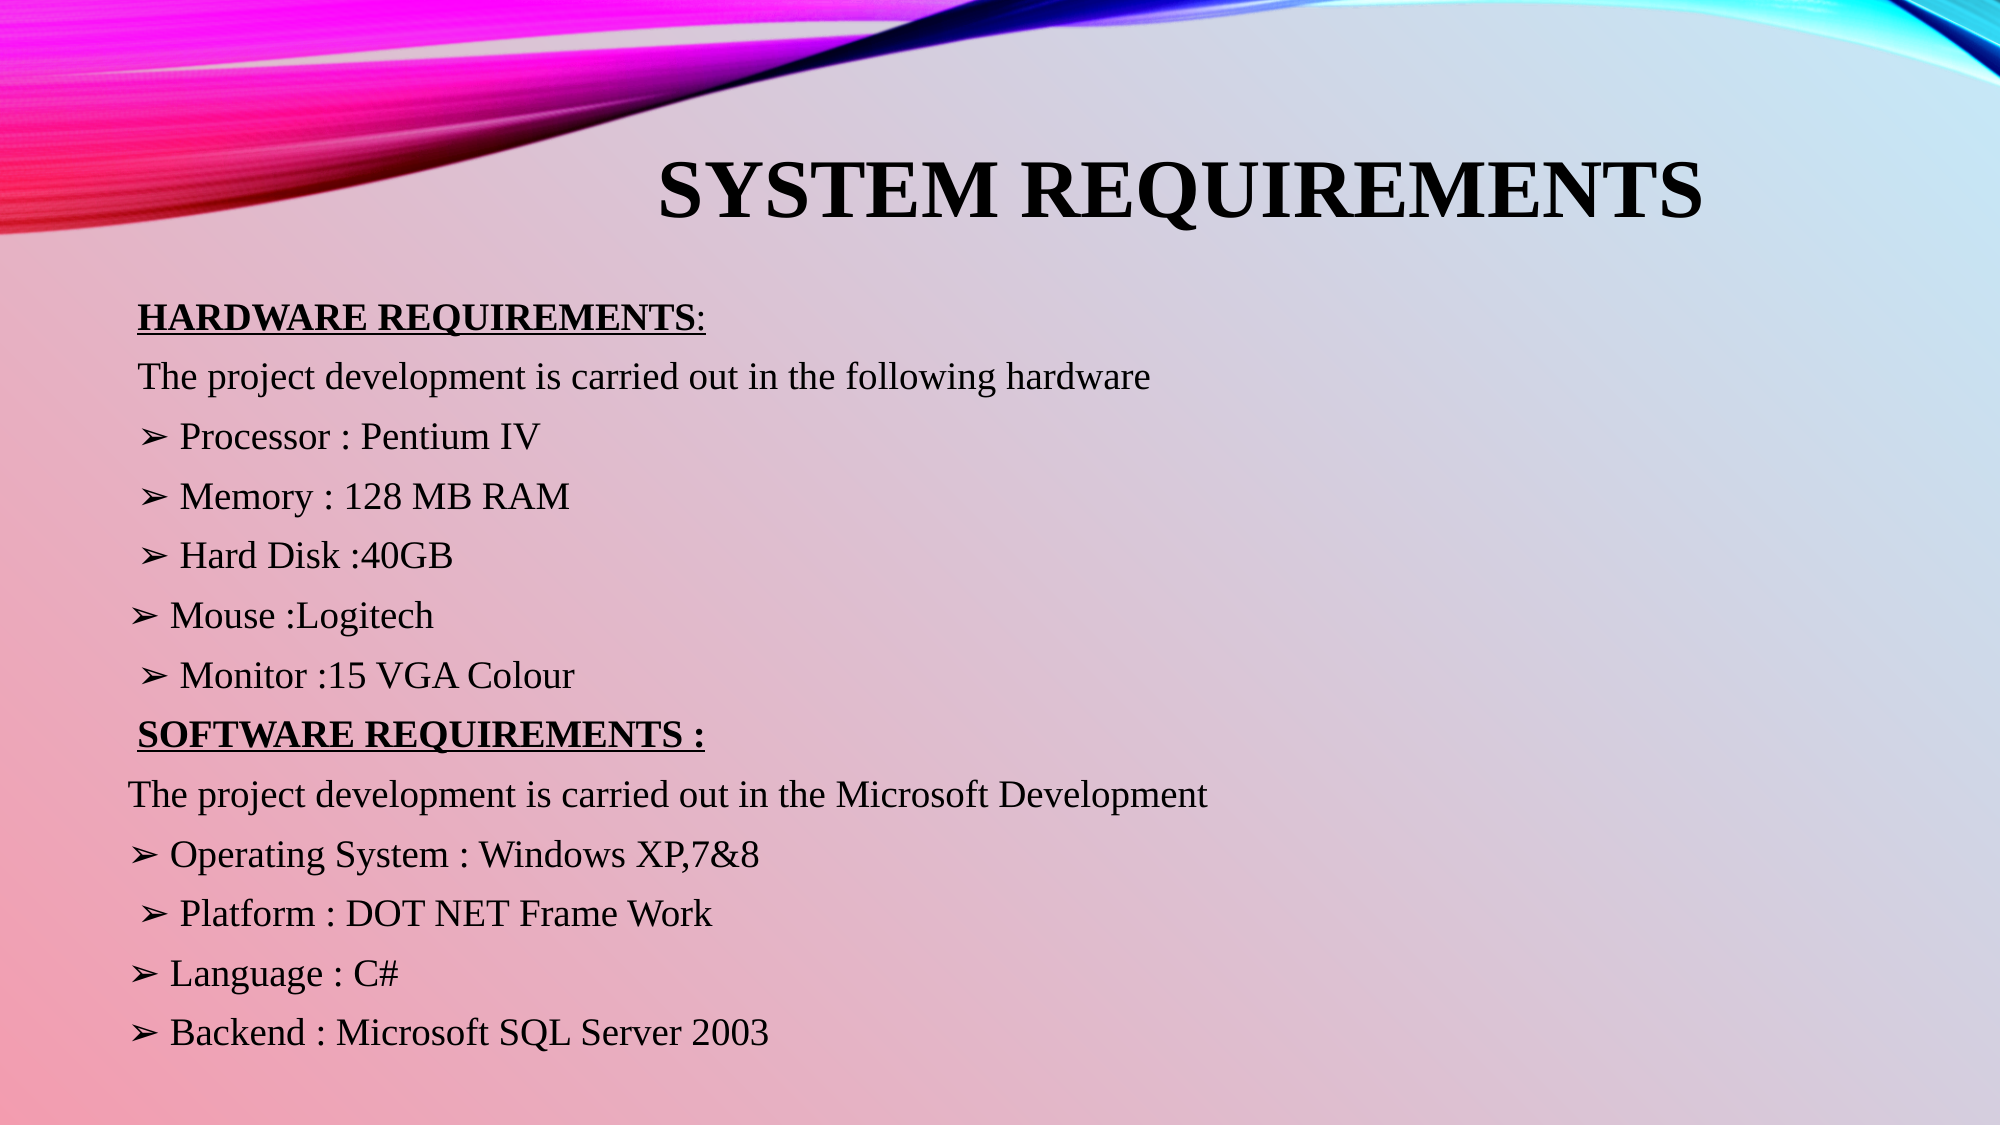

# SYSTEM REQUIREMENTS
 HARDWARE REQUIREMENTS:
 The project development is carried out in the following hardware
 ➢ Processor : Pentium IV
 ➢ Memory : 128 MB RAM
 ➢ Hard Disk :40GB
➢ Mouse :Logitech
 ➢ Monitor :15 VGA Colour
 SOFTWARE REQUIREMENTS :
The project development is carried out in the Microsoft Development
➢ Operating System : Windows XP,7&8
 ➢ Platform : DOT NET Frame Work
➢ Language : C#
➢ Backend : Microsoft SQL Server 2003